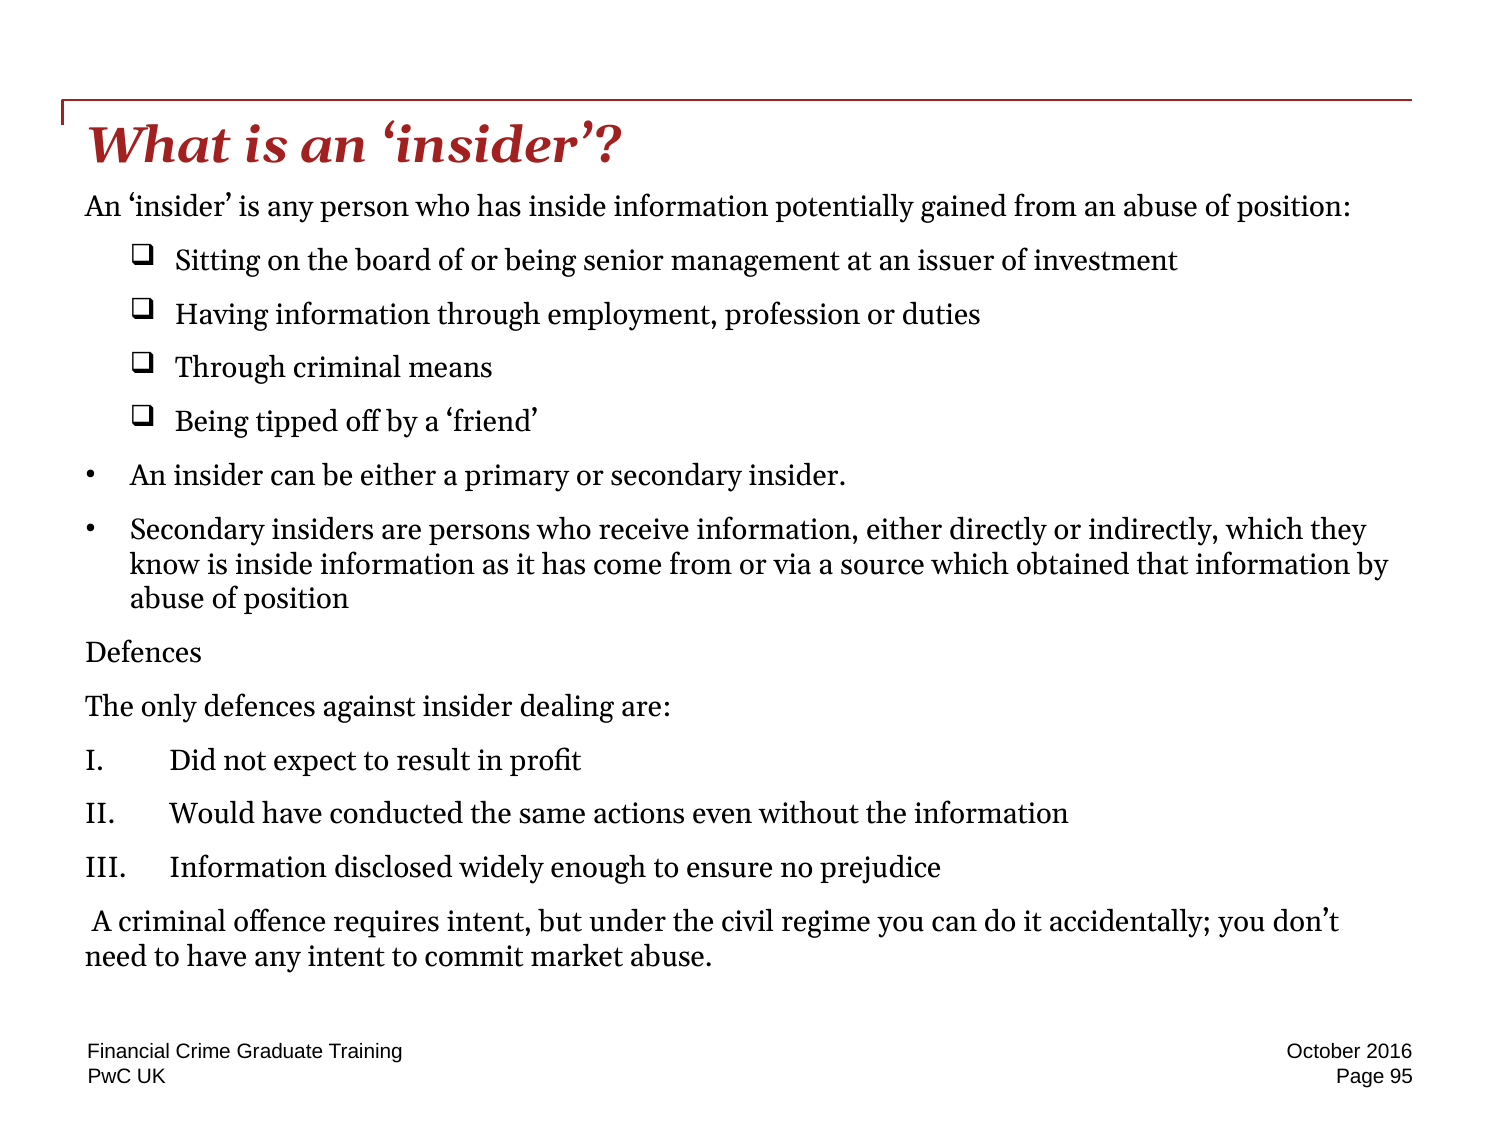

# What is an ‘insider’?
An ‘insider’ is any person who has inside information potentially gained from an abuse of position:
Sitting on the board of or being senior management at an issuer of investment
Having information through employment, profession or duties
Through criminal means
Being tipped off by a ‘friend’
An insider can be either a primary or secondary insider.
Secondary insiders are persons who receive information, either directly or indirectly, which they know is inside information as it has come from or via a source which obtained that information by abuse of position
Defences
The only defences against insider dealing are:
Did not expect to result in profit
Would have conducted the same actions even without the information
Information disclosed widely enough to ensure no prejudice
 A criminal offence requires intent, but under the civil regime you can do it accidentally; you don’t need to have any intent to commit market abuse.

Financial Crime Graduate Training
October 2016
Page 95